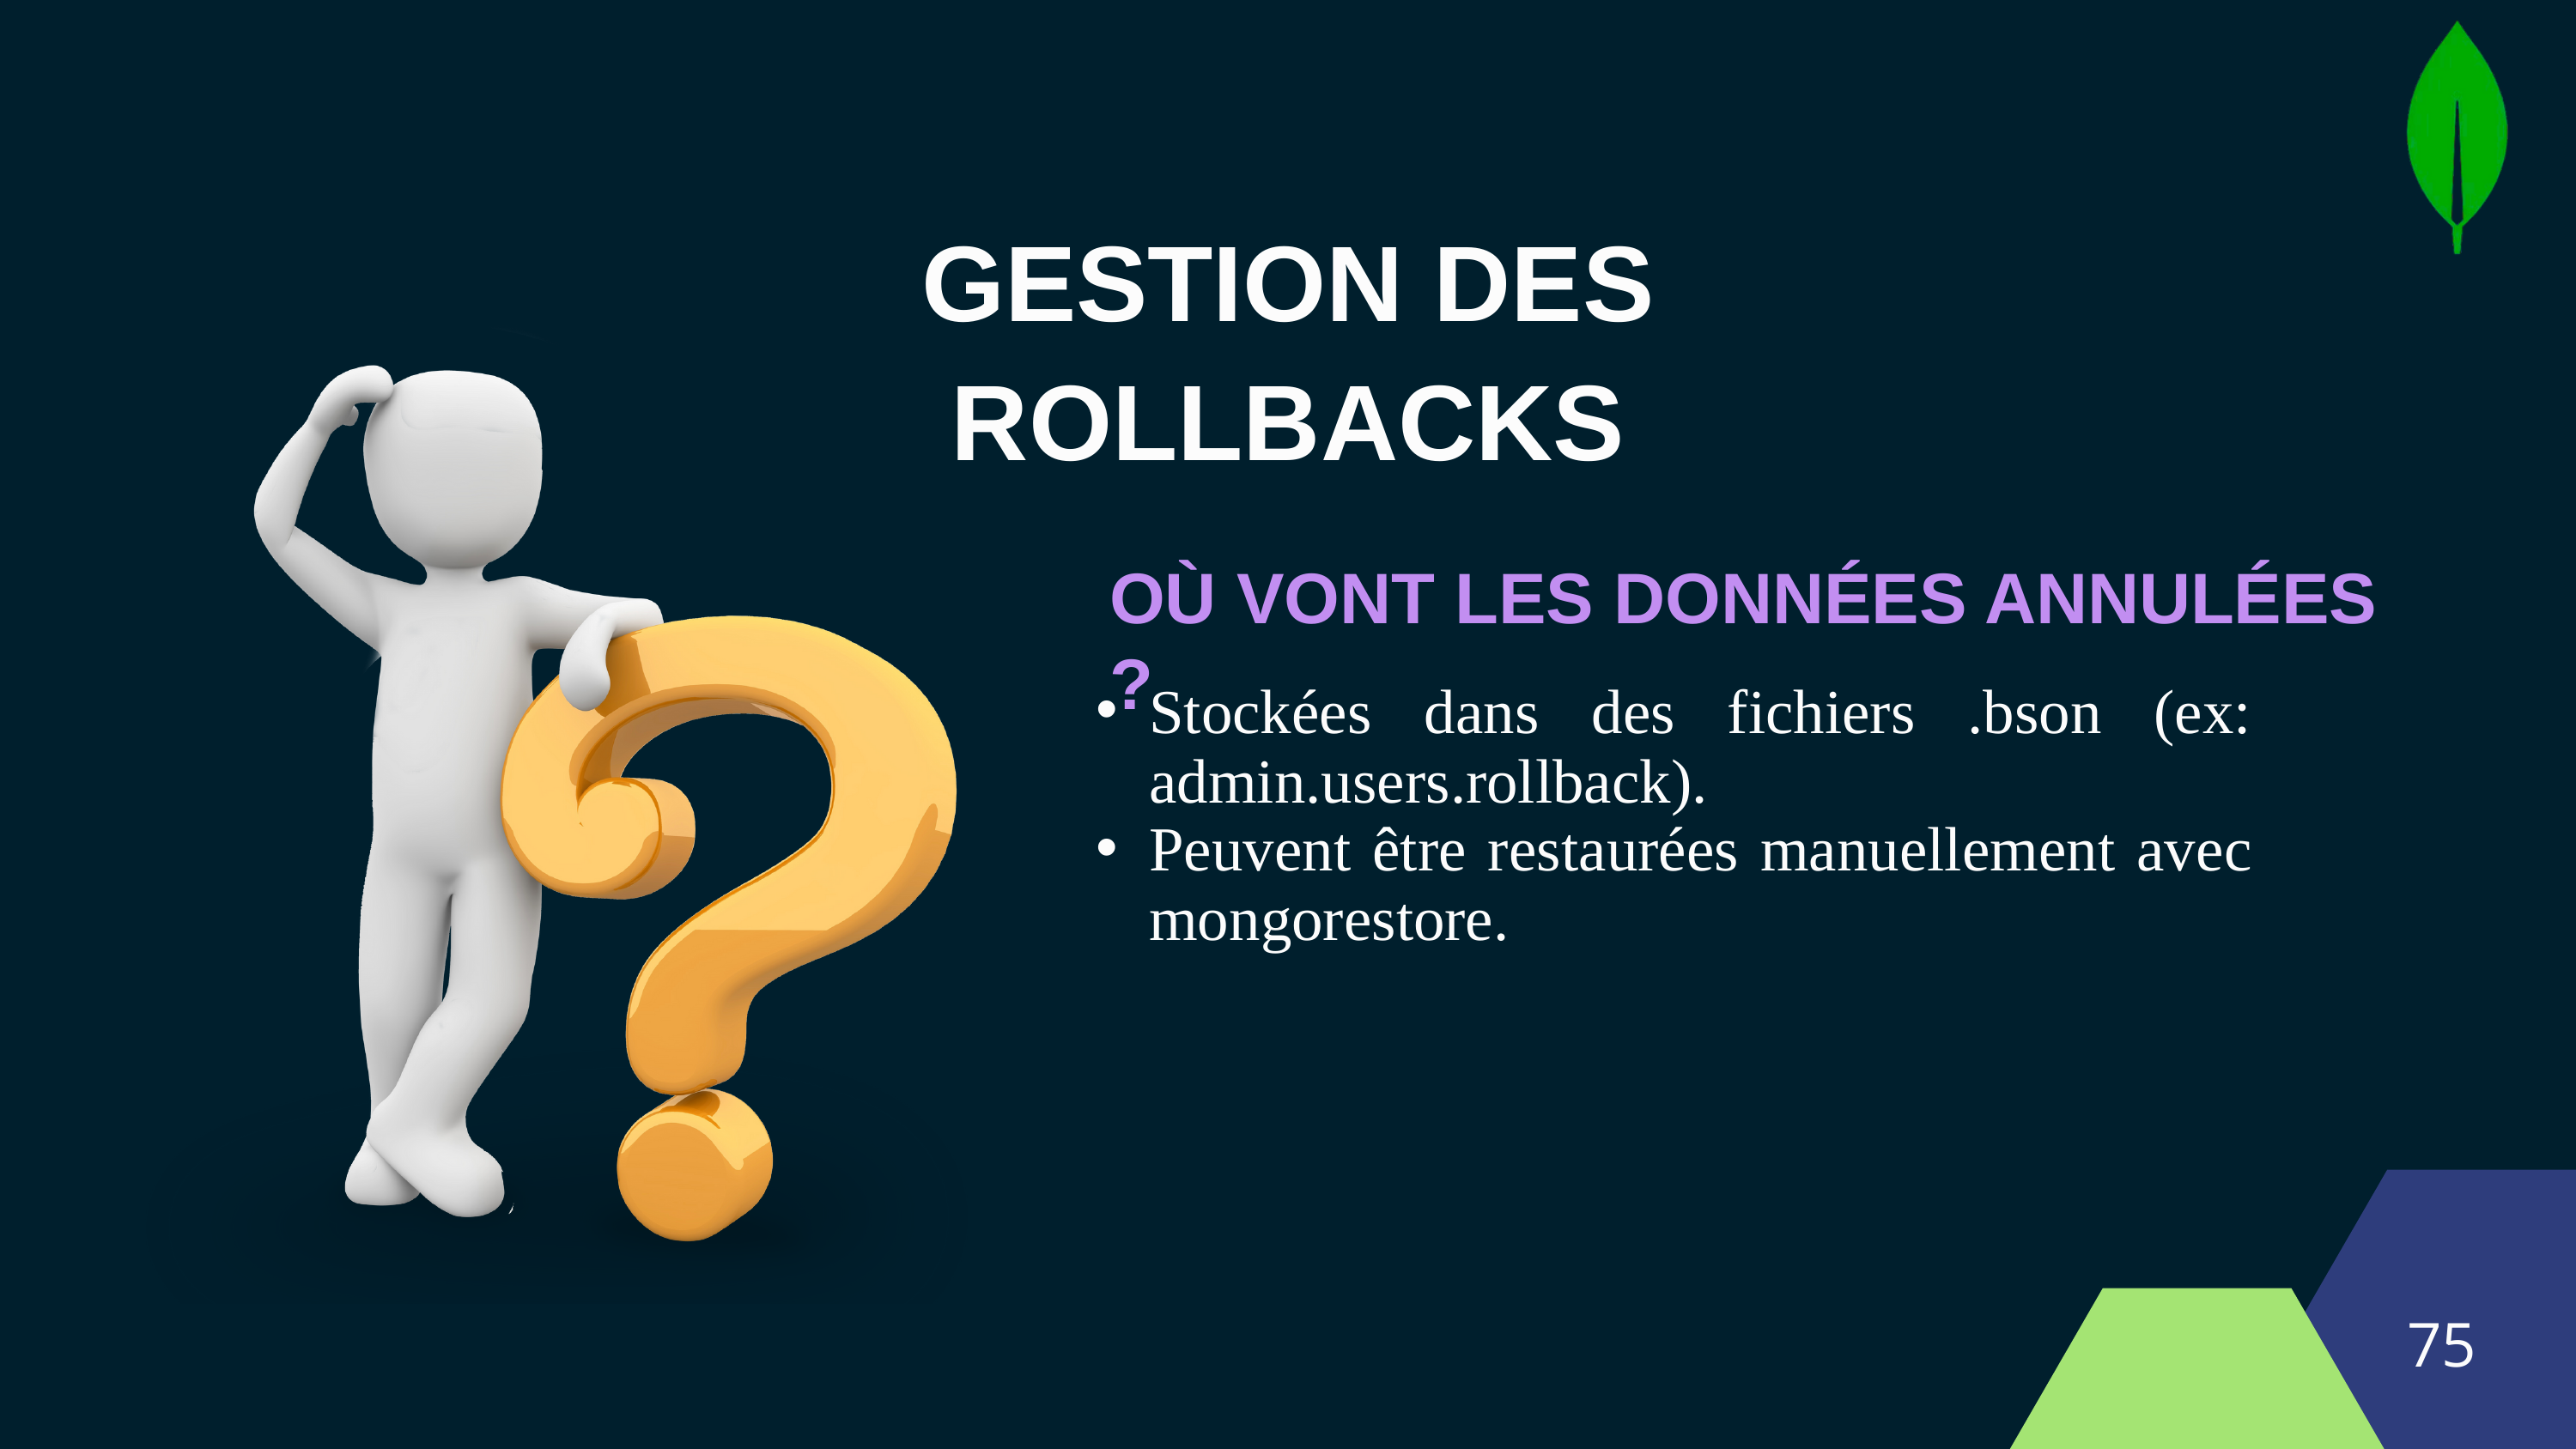

GESTION DES ROLLBACKS

OÙ VONT LES DONNÉES ANNULÉES ?
Stockées dans des fichiers .bson (ex: admin.users.rollback).
Peuvent être restaurées manuellement avec mongorestore.

75